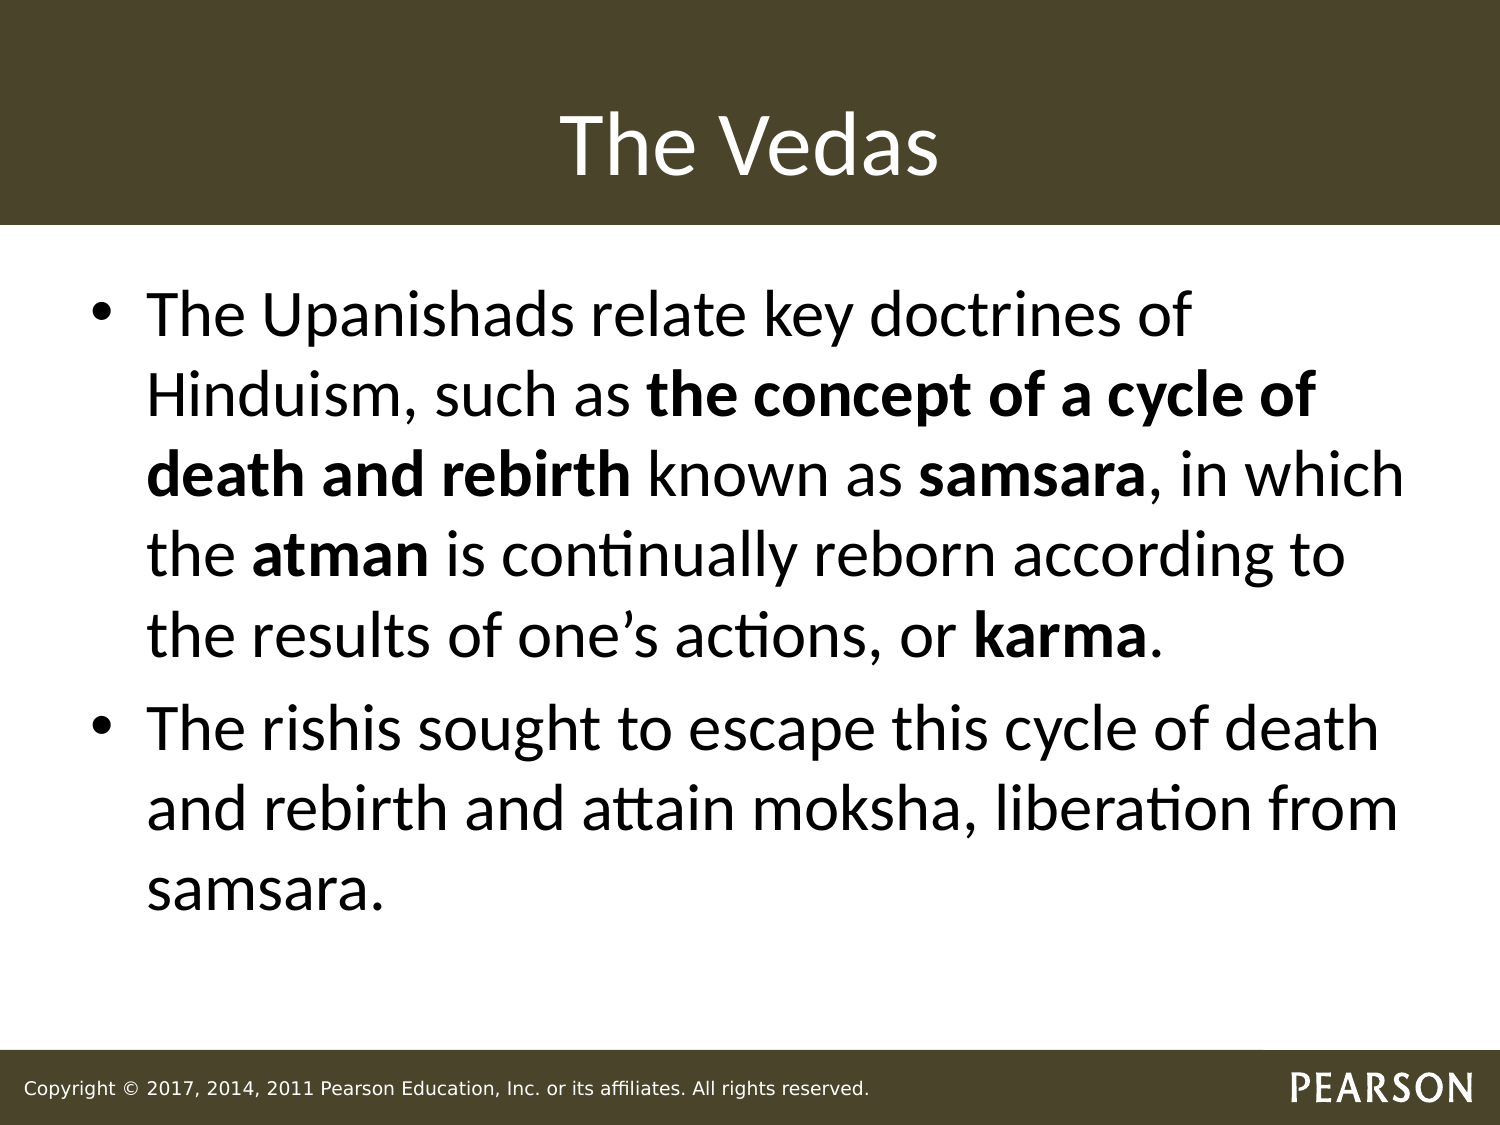

# The Vedas
The Upanishads relate key doctrines of Hinduism, such as the concept of a cycle of death and rebirth known as samsara, in which the atman is continually reborn according to the results of one’s actions, or karma.
The rishis sought to escape this cycle of death and rebirth and attain moksha, liberation from samsara.